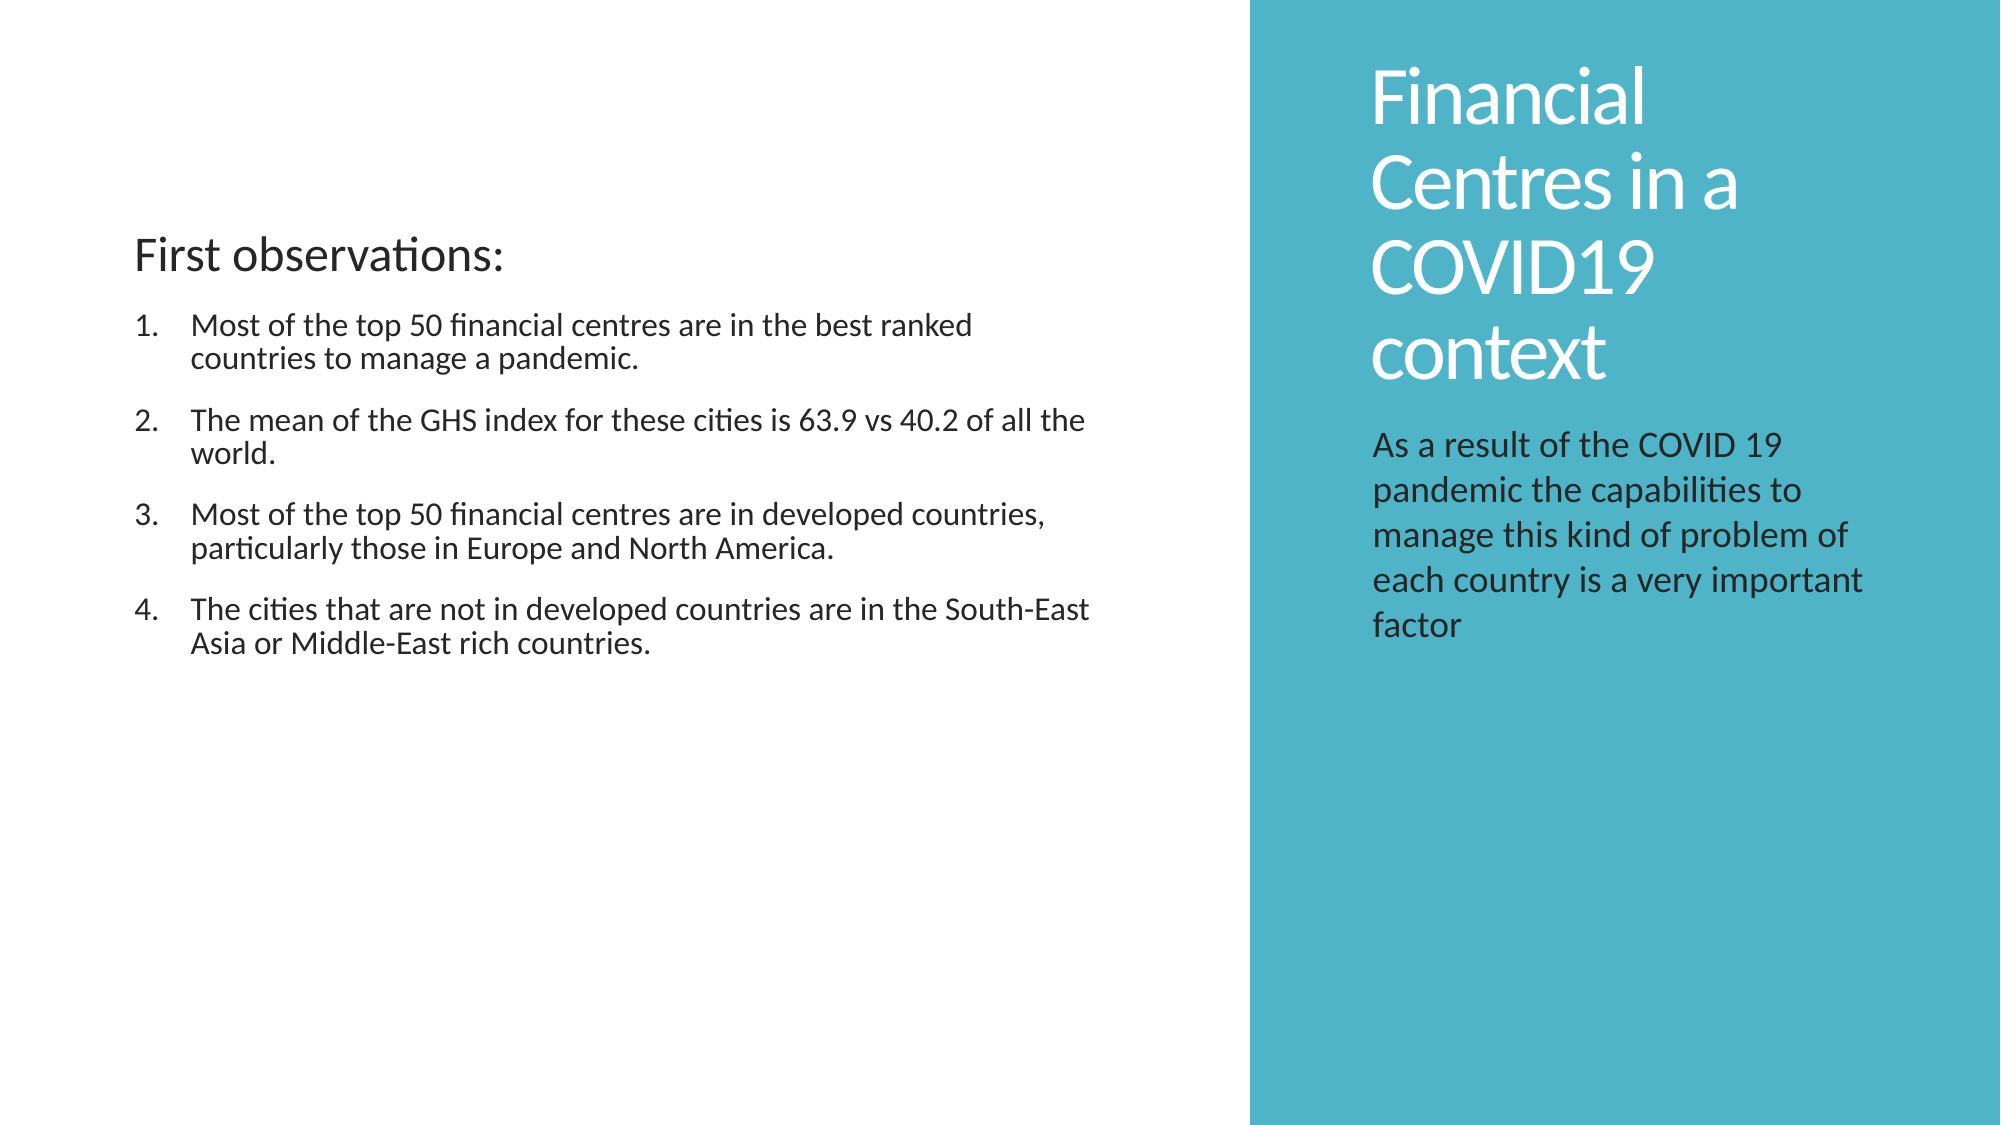

# Financial Centres in a COVID19 context
First observations:
Most of the top 50 financial centres are in the best ranked countries to manage a pandemic.
The mean of the GHS index for these cities is 63.9 vs 40.2 of all the world.
Most of the top 50 financial centres are in developed countries, particularly those in Europe and North America.
The cities that are not in developed countries are in the South-East Asia or Middle-East rich countries.

As a result of the COVID 19 pandemic the capabilities to manage this kind of problem of each country is a very important factor